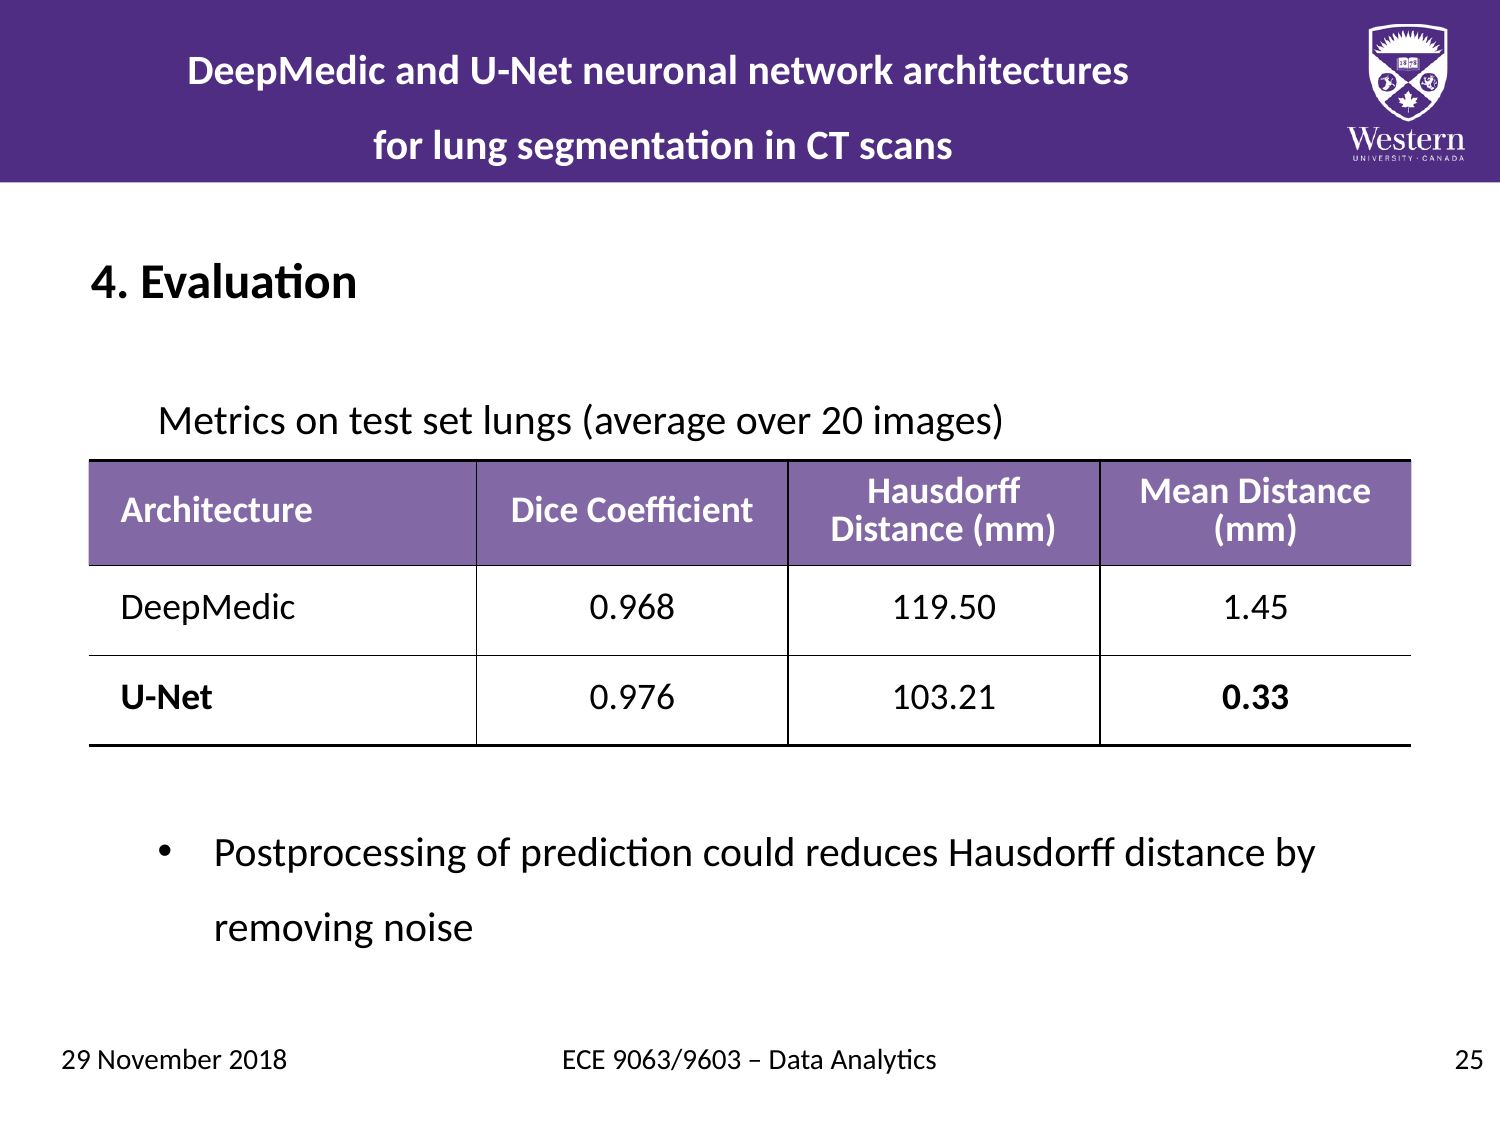

4. Evaluation
Metrics on test set lungs (average over 20 images)

| Architecture | Dice Coefficient | Hausdorff Distance (mm) | Mean Distance (mm) |
| --- | --- | --- | --- |
| DeepMedic | 0.968 | 119.50 | 1.45 |
| U-Net | 0.976 | 103.21 | 0.33 |
Postprocessing of prediction could reduces Hausdorff distance by removing noise